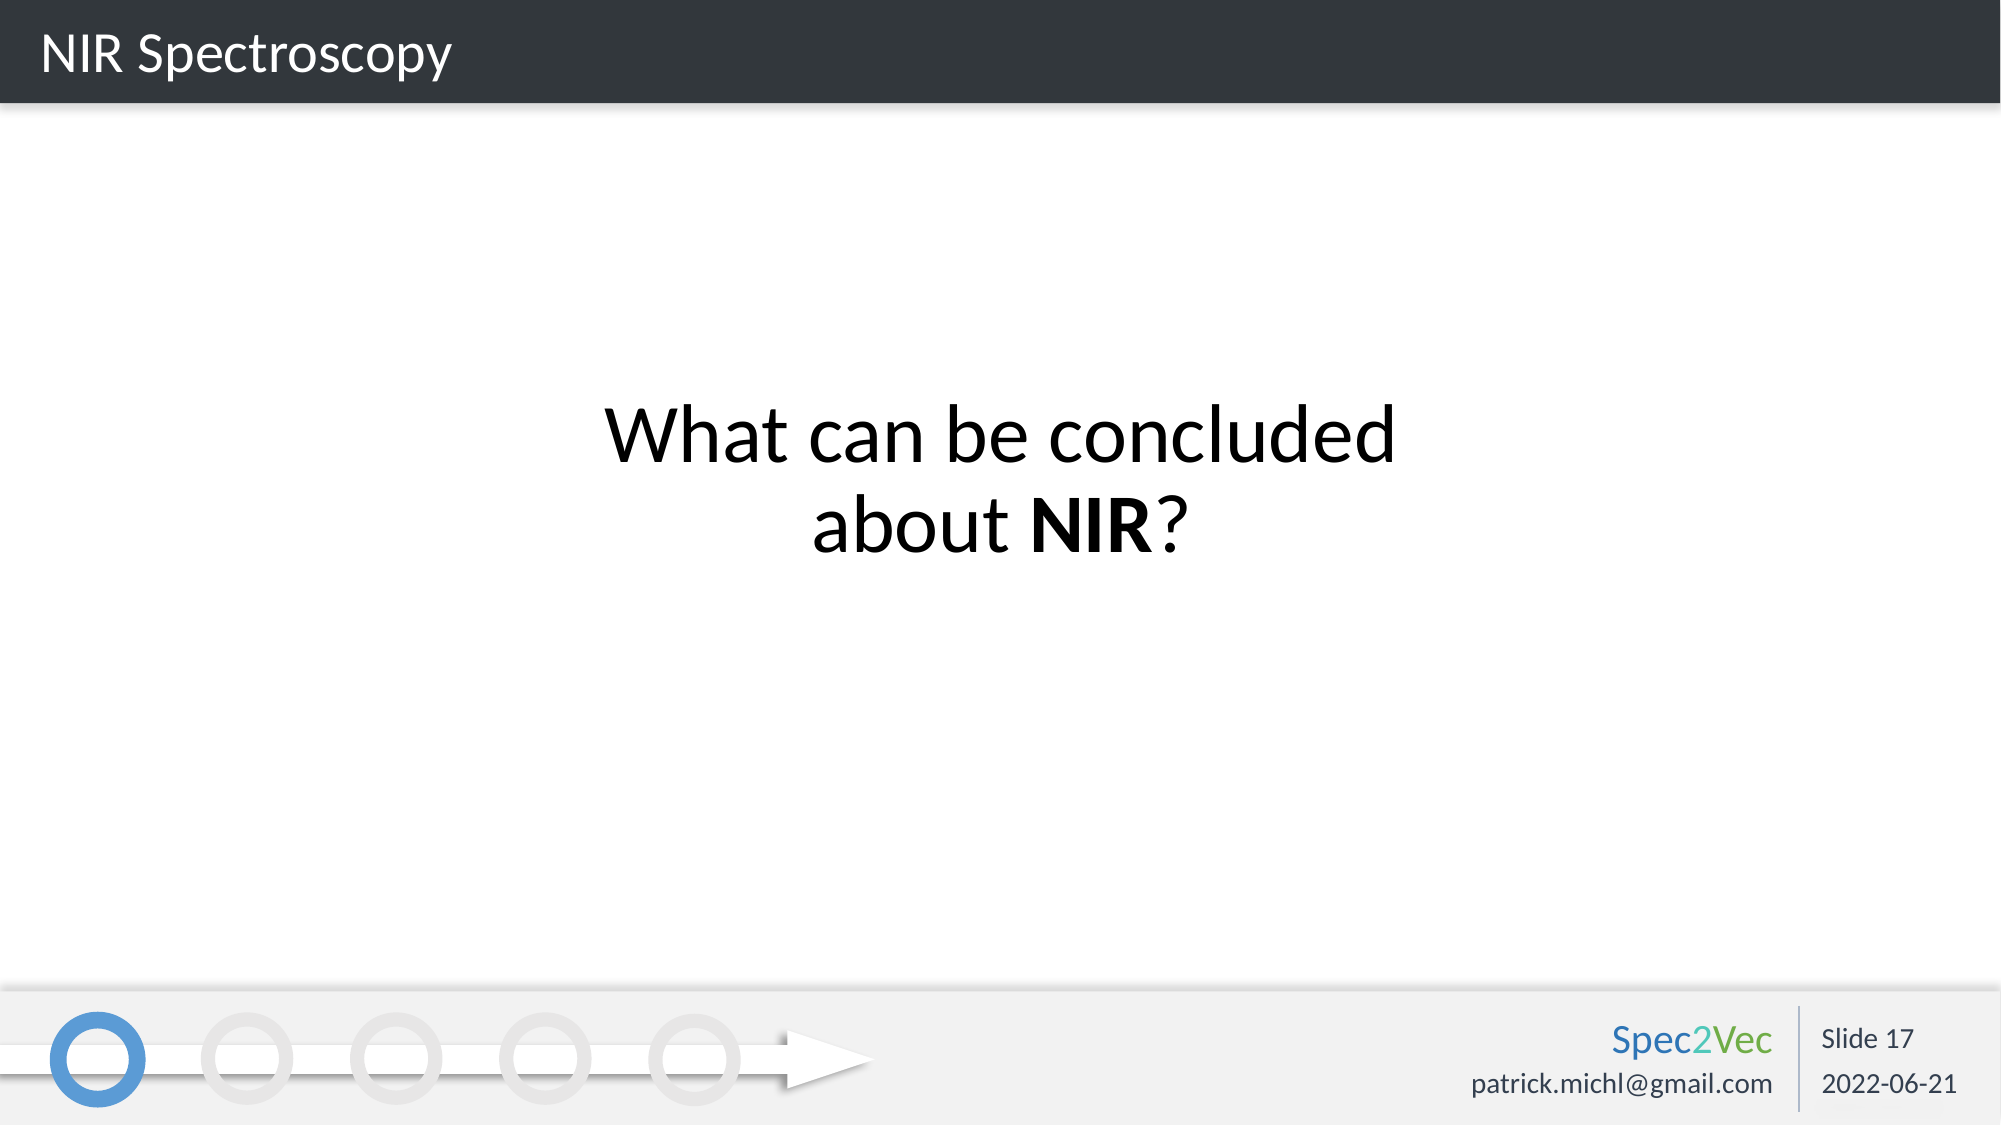

NIR Spectroscopy
What can be concluded
about NIR?